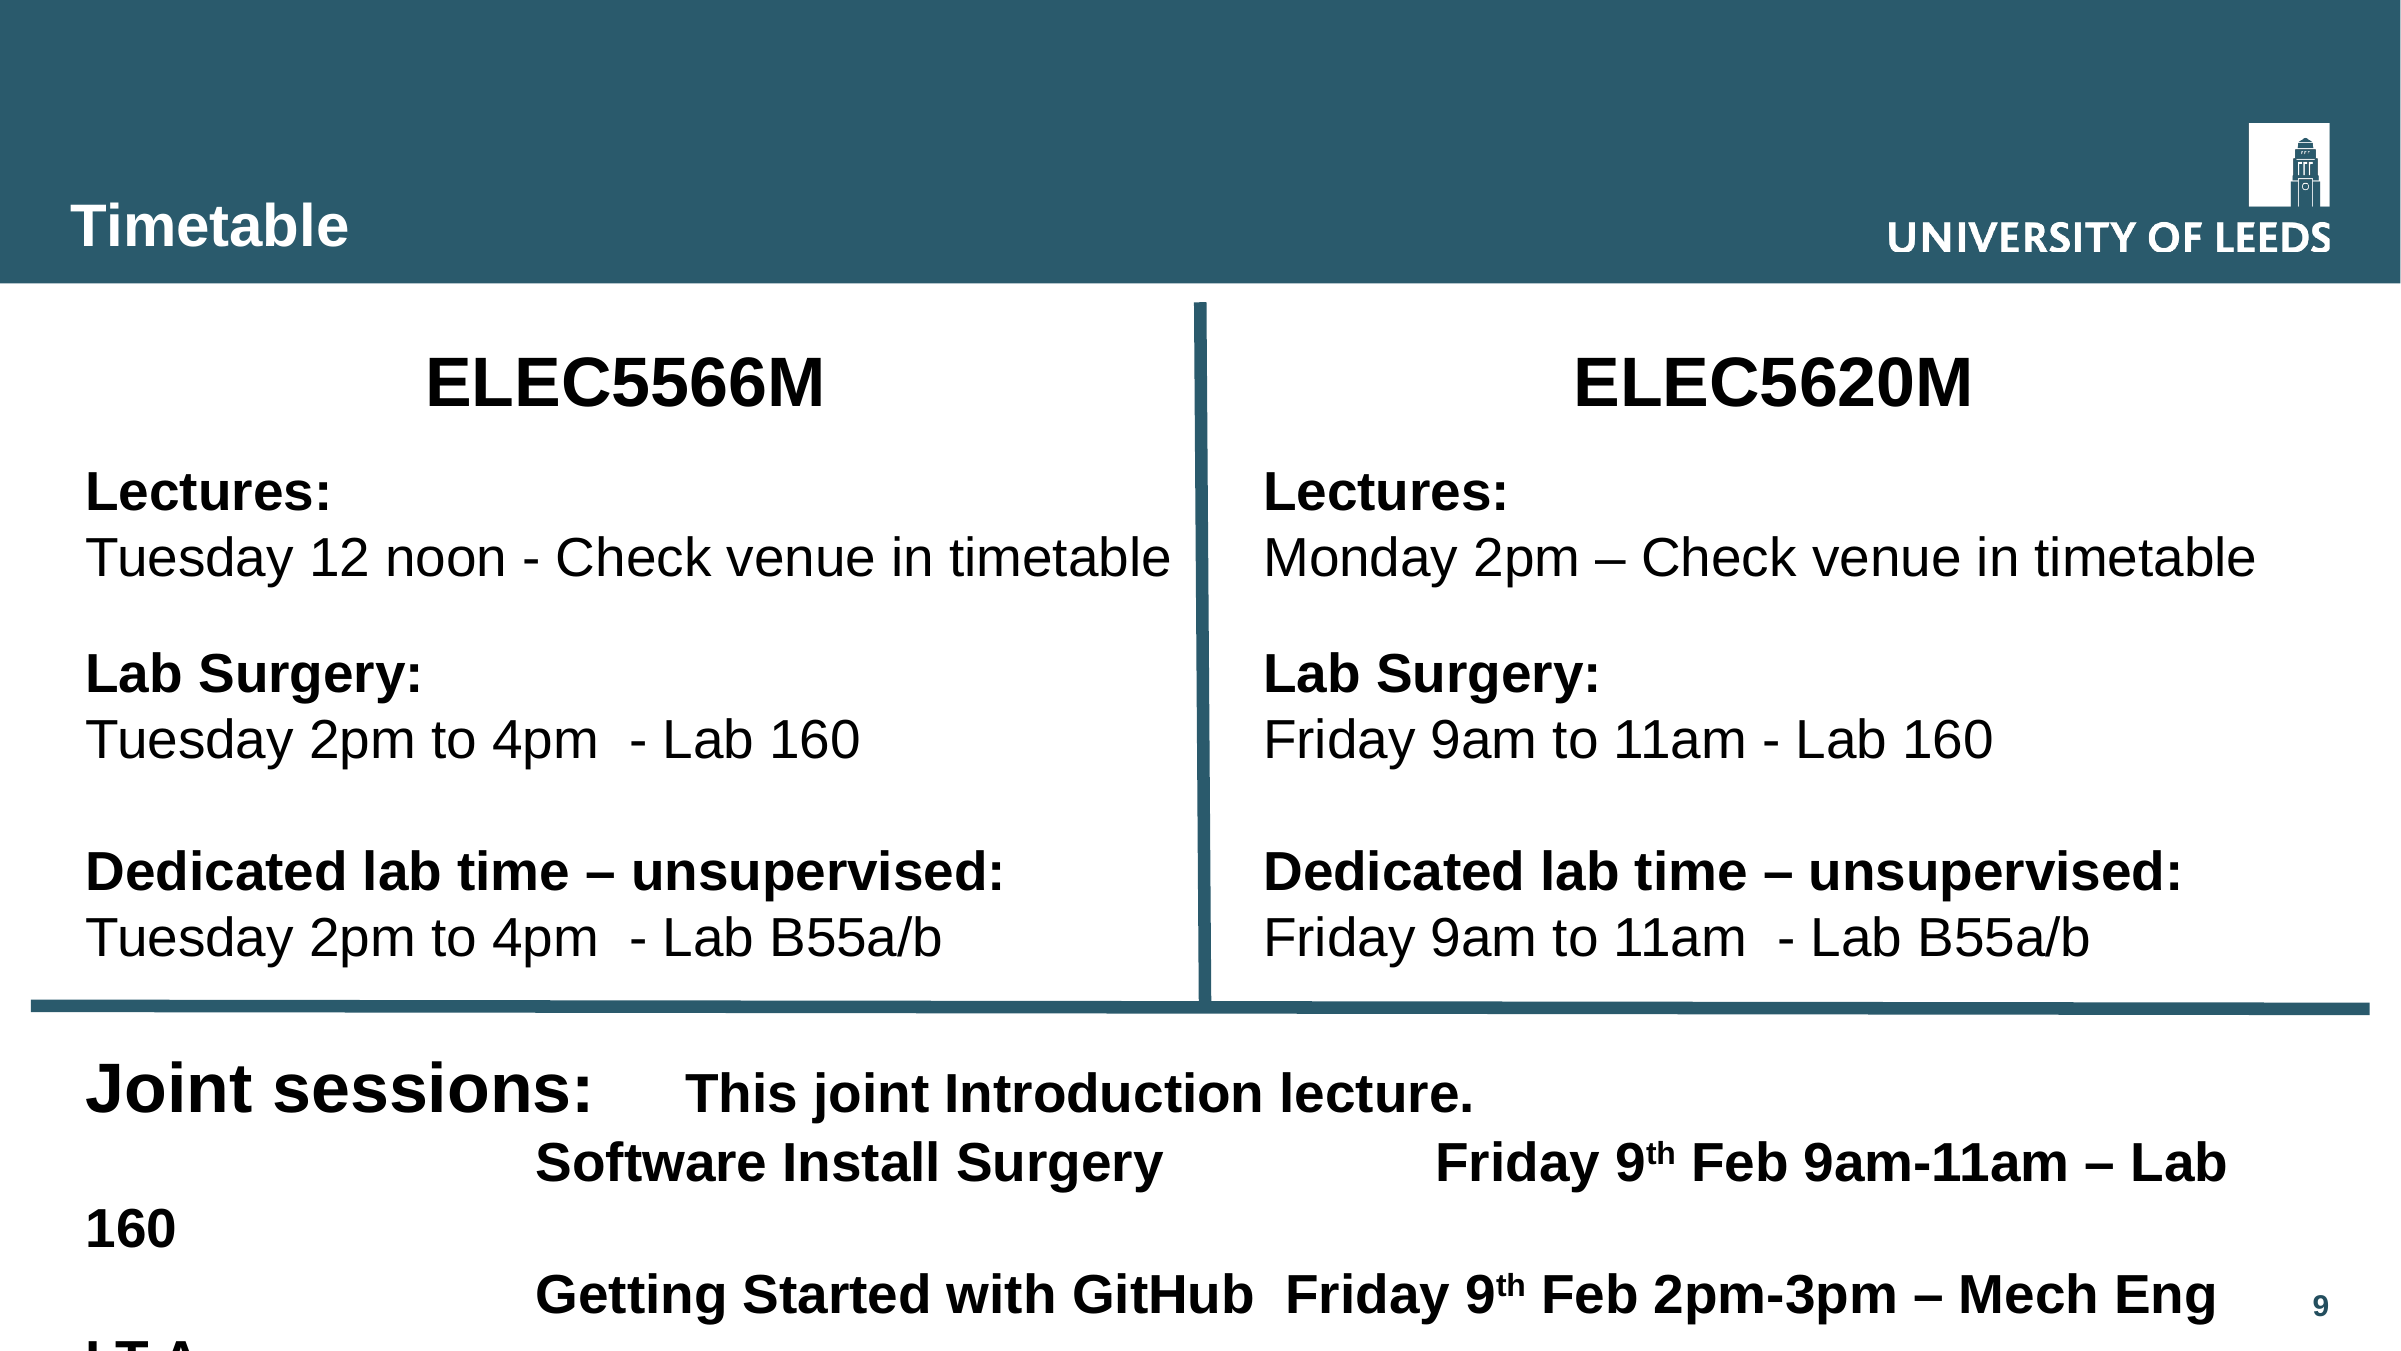

# Timetable
ELEC5566M
ELEC5620M
Lectures:
Tuesday 12 noon - Check venue in timetable
Lab Surgery:
Tuesday 2pm to 4pm  - Lab 160
Dedicated lab time – unsupervised:
Tuesday 2pm to 4pm  - Lab B55a/b
Joint sessions:	This joint Introduction lecture.
			Software Install Surgery 		Friday 9th Feb 9am-11am – Lab 160
			Getting Started with GitHub 	Friday 9th Feb 2pm-3pm – Mech Eng LT A
Lectures:
Monday 2pm – Check venue in timetable
Lab Surgery:
Friday 9am to 11am - Lab 160
Dedicated lab time – unsupervised:
Friday 9am to 11am  - Lab B55a/b